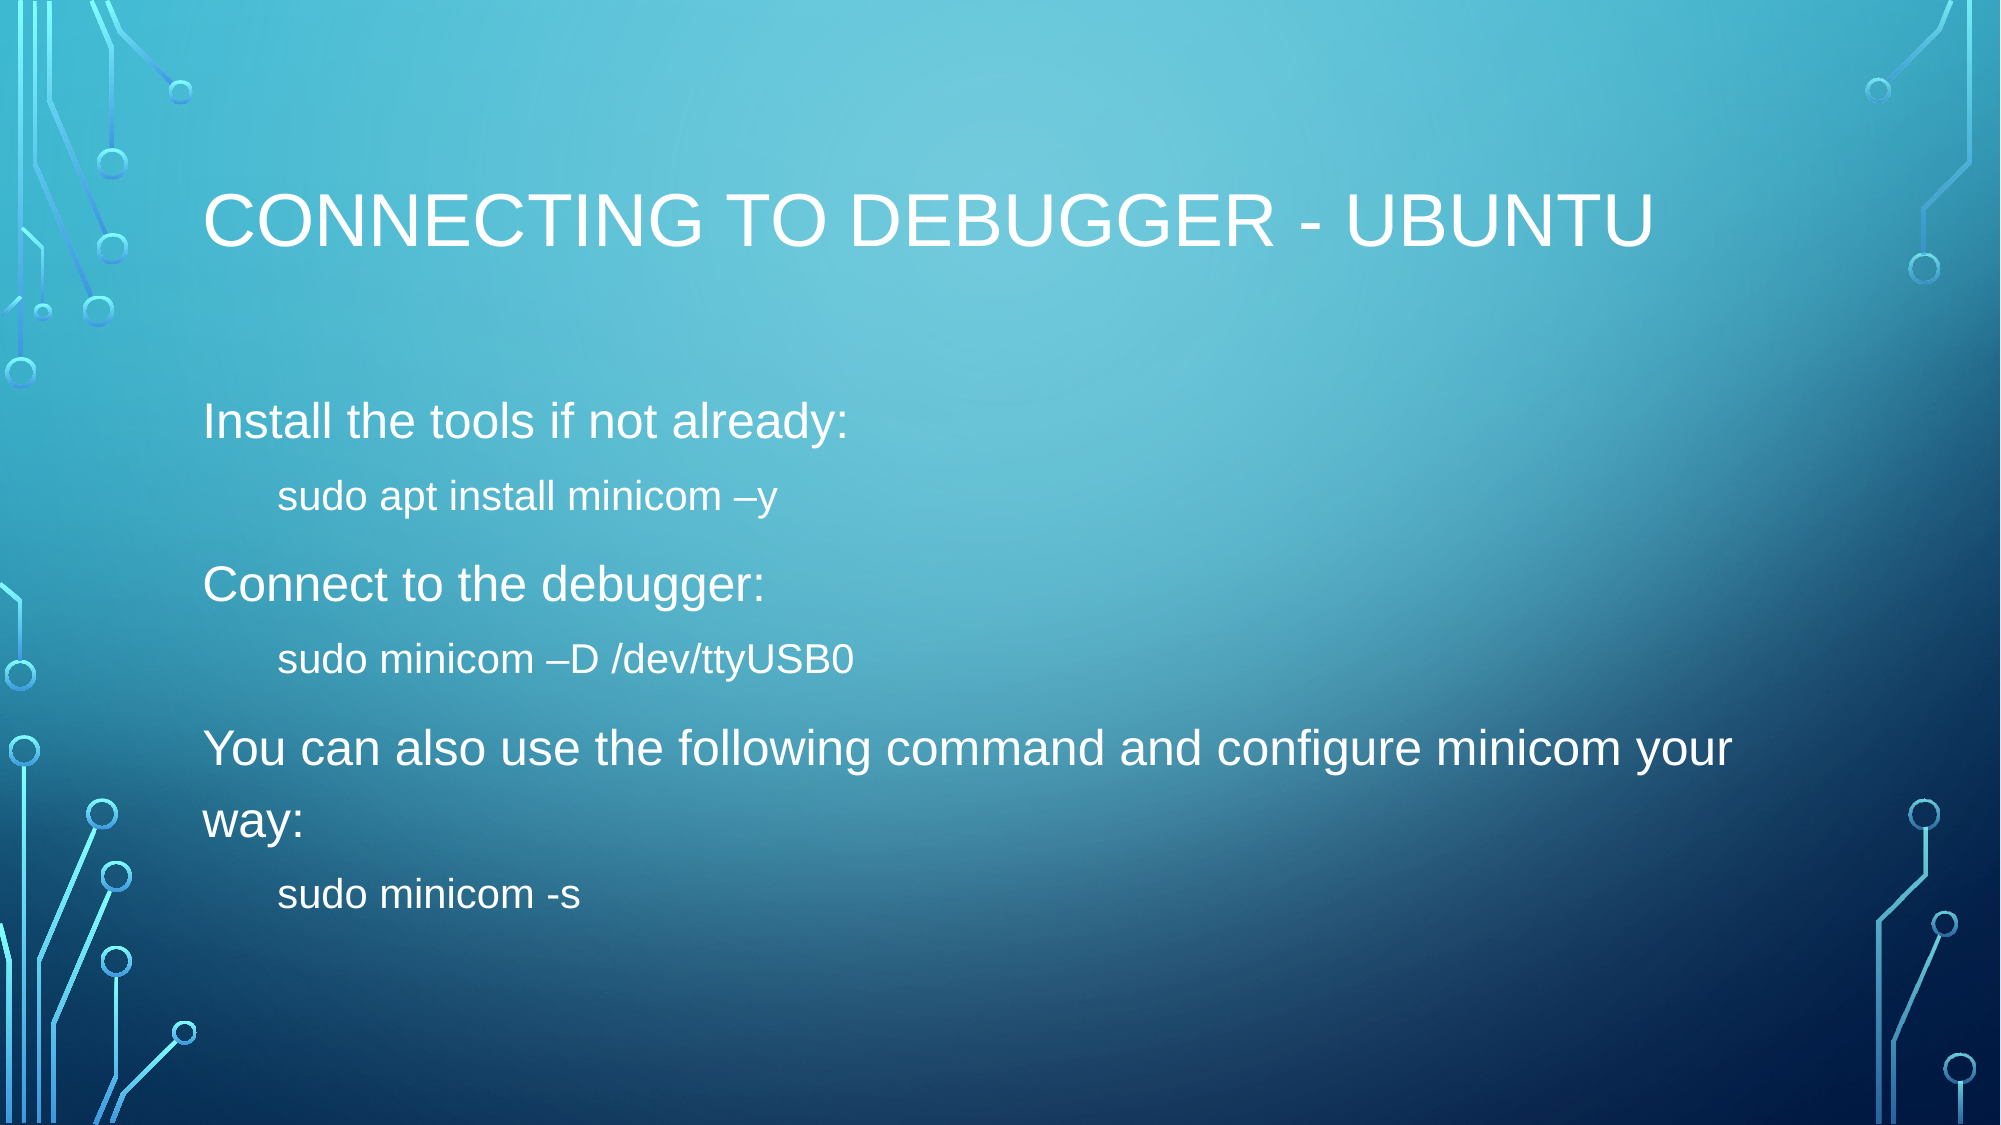

# Connecting to Debugger - Ubuntu
Install the tools if not already:
sudo apt install minicom –y
Connect to the debugger:
sudo minicom –D /dev/ttyUSB0
You can also use the following command and configure minicom your way:
sudo minicom -s